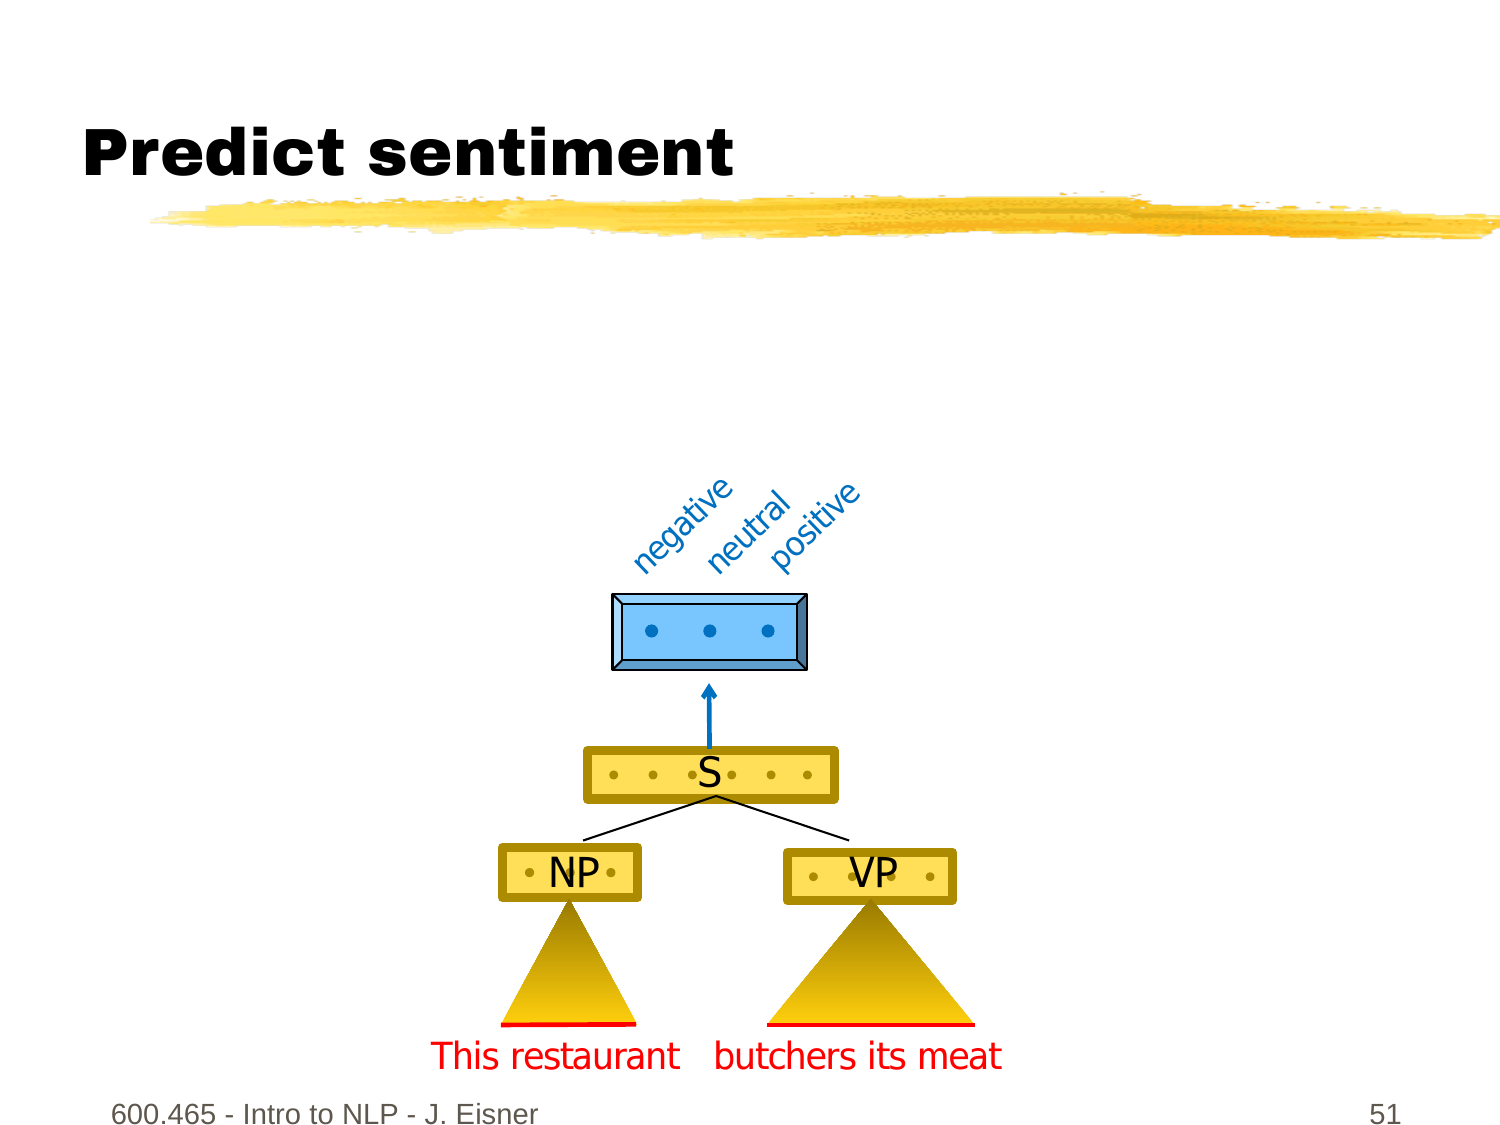

Predict sentiment
negative
positive
neutral

S

NP

VP

This restaurant

butchers its meat
600.465 - Intro to NLP - J. Eisner
51